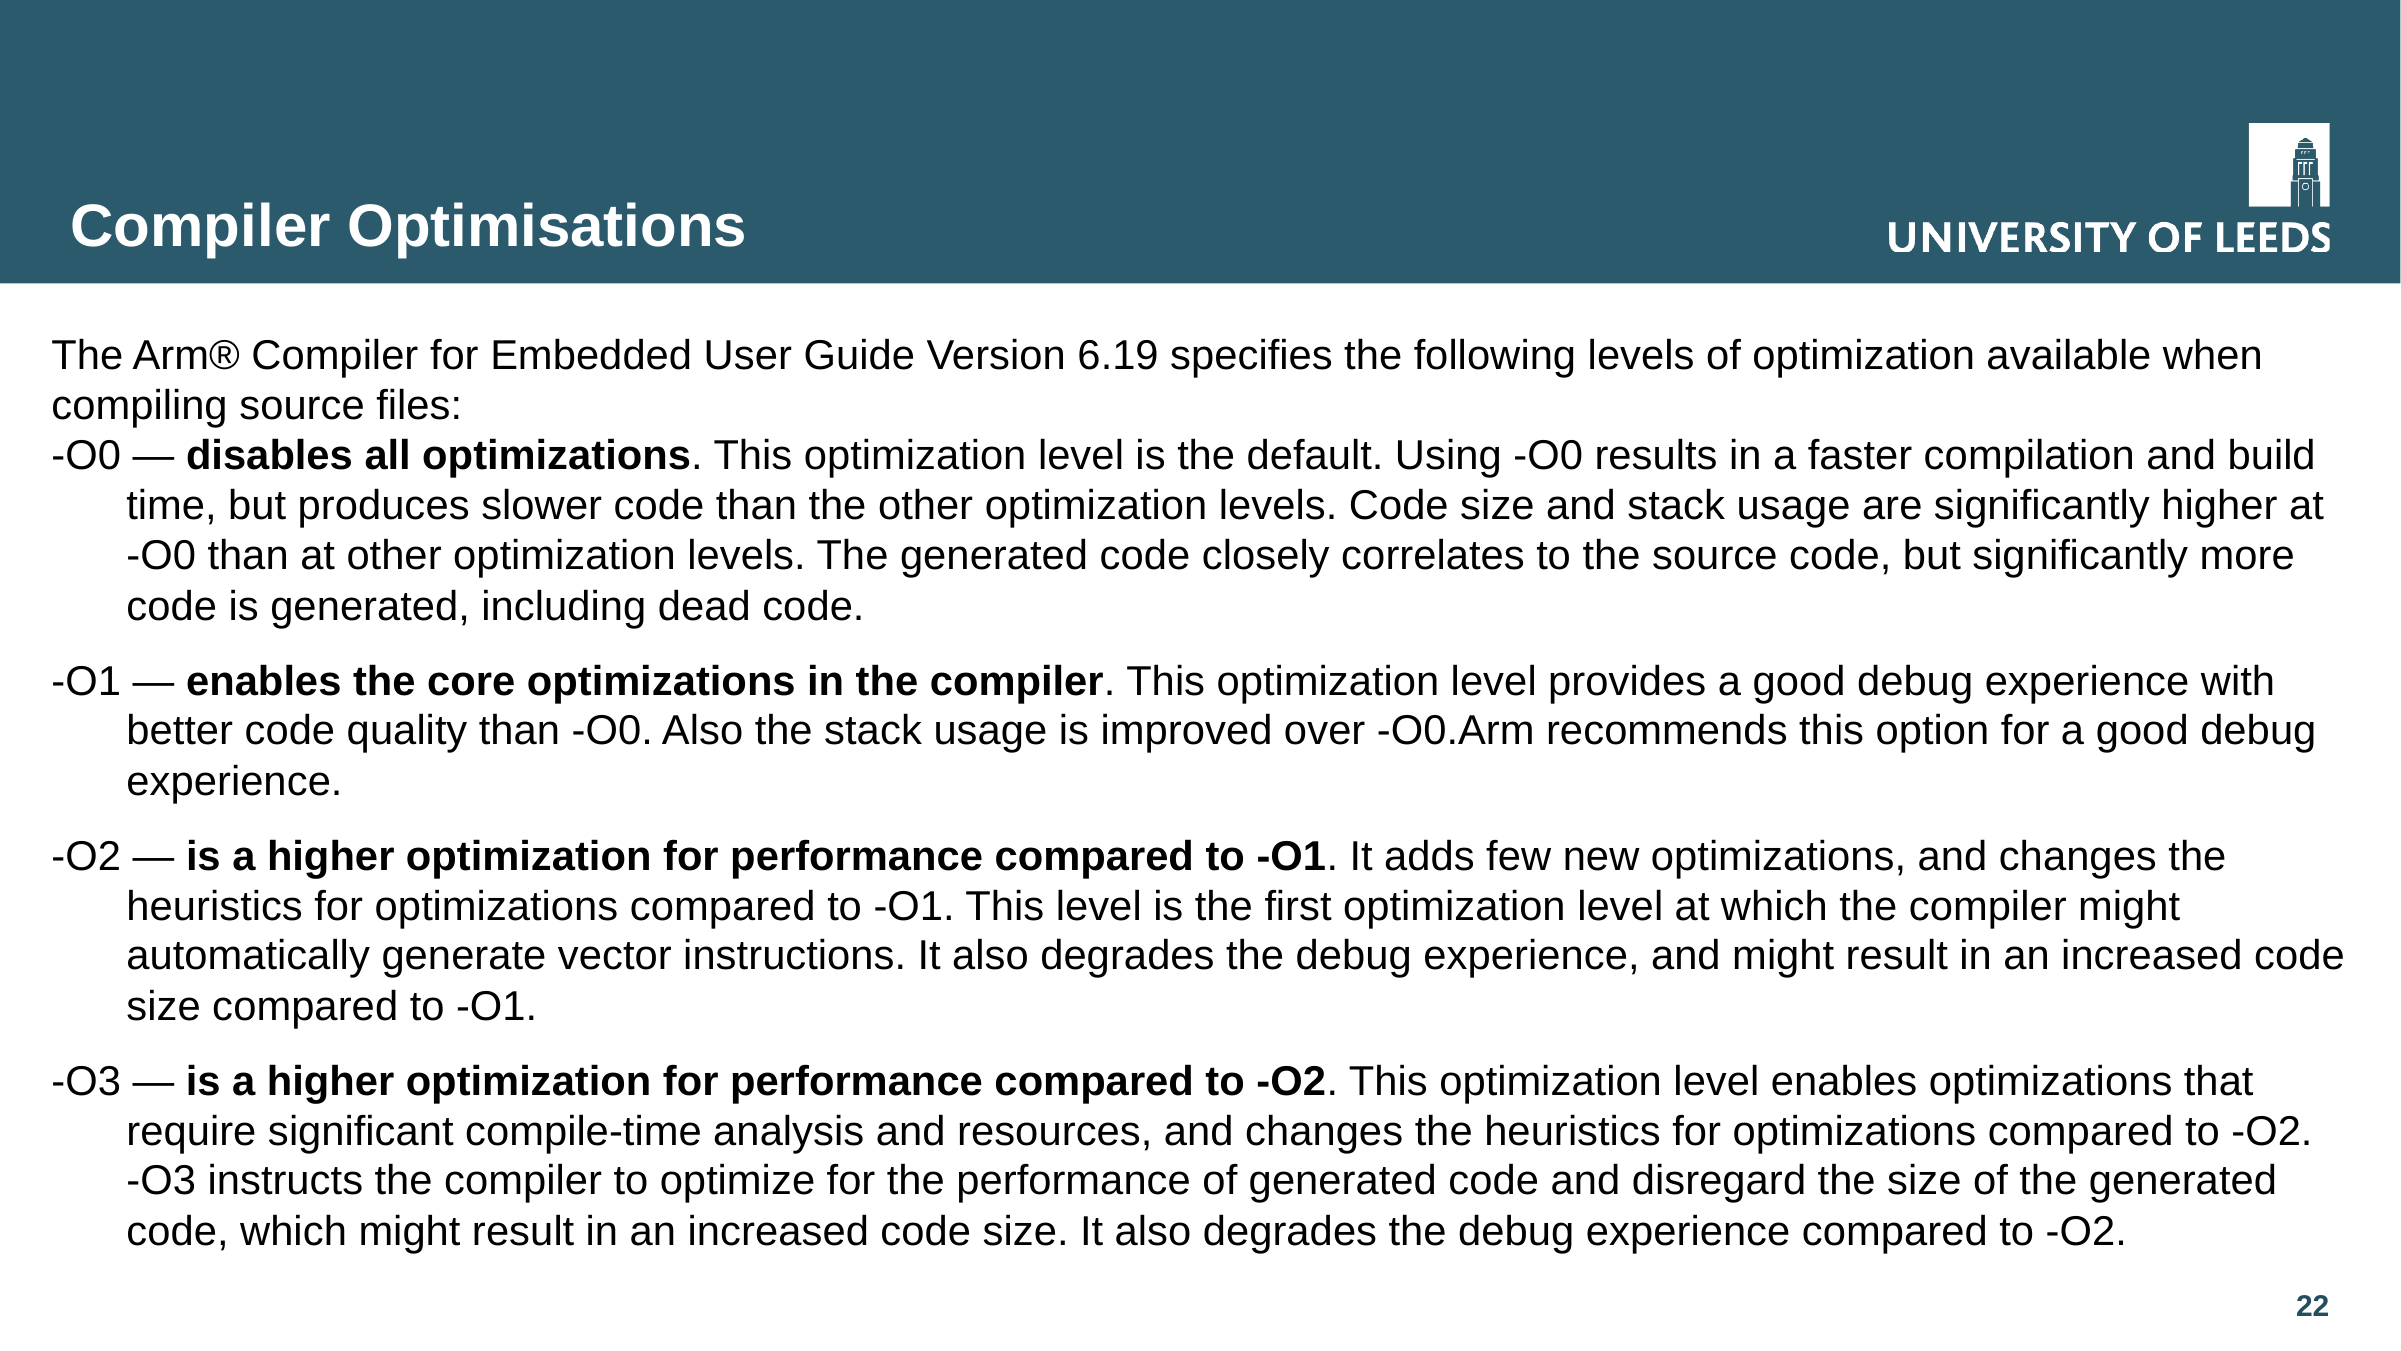

# Compiler Optimisations
The Arm® Compiler for Embedded User Guide Version 6.19 specifies the following levels of optimization available when compiling source files:
-O0 — disables all optimizations. This optimization level is the default. Using -O0 results in a faster compilation and build time, but produces slower code than the other optimization levels. Code size and stack usage are significantly higher at -O0 than at other optimization levels. The generated code closely correlates to the source code, but significantly more code is generated, including dead code.

-O1 — enables the core optimizations in the compiler. This optimization level provides a good debug experience with better code quality than -O0. Also the stack usage is improved over -O0.Arm recommends this option for a good debug experience.

-O2 — is a higher optimization for performance compared to -O1. It adds few new optimizations, and changes the heuristics for optimizations compared to -O1. This level is the first optimization level at which the compiler might automatically generate vector instructions. It also degrades the debug experience, and might result in an increased code size compared to -O1.

-O3 — is a higher optimization for performance compared to -O2. This optimization level enables optimizations that require significant compile-time analysis and resources, and changes the heuristics for optimizations compared to -O2.
-O3 instructs the compiler to optimize for the performance of generated code and disregard the size of the generated code, which might result in an increased code size. It also degrades the debug experience compared to -O2.